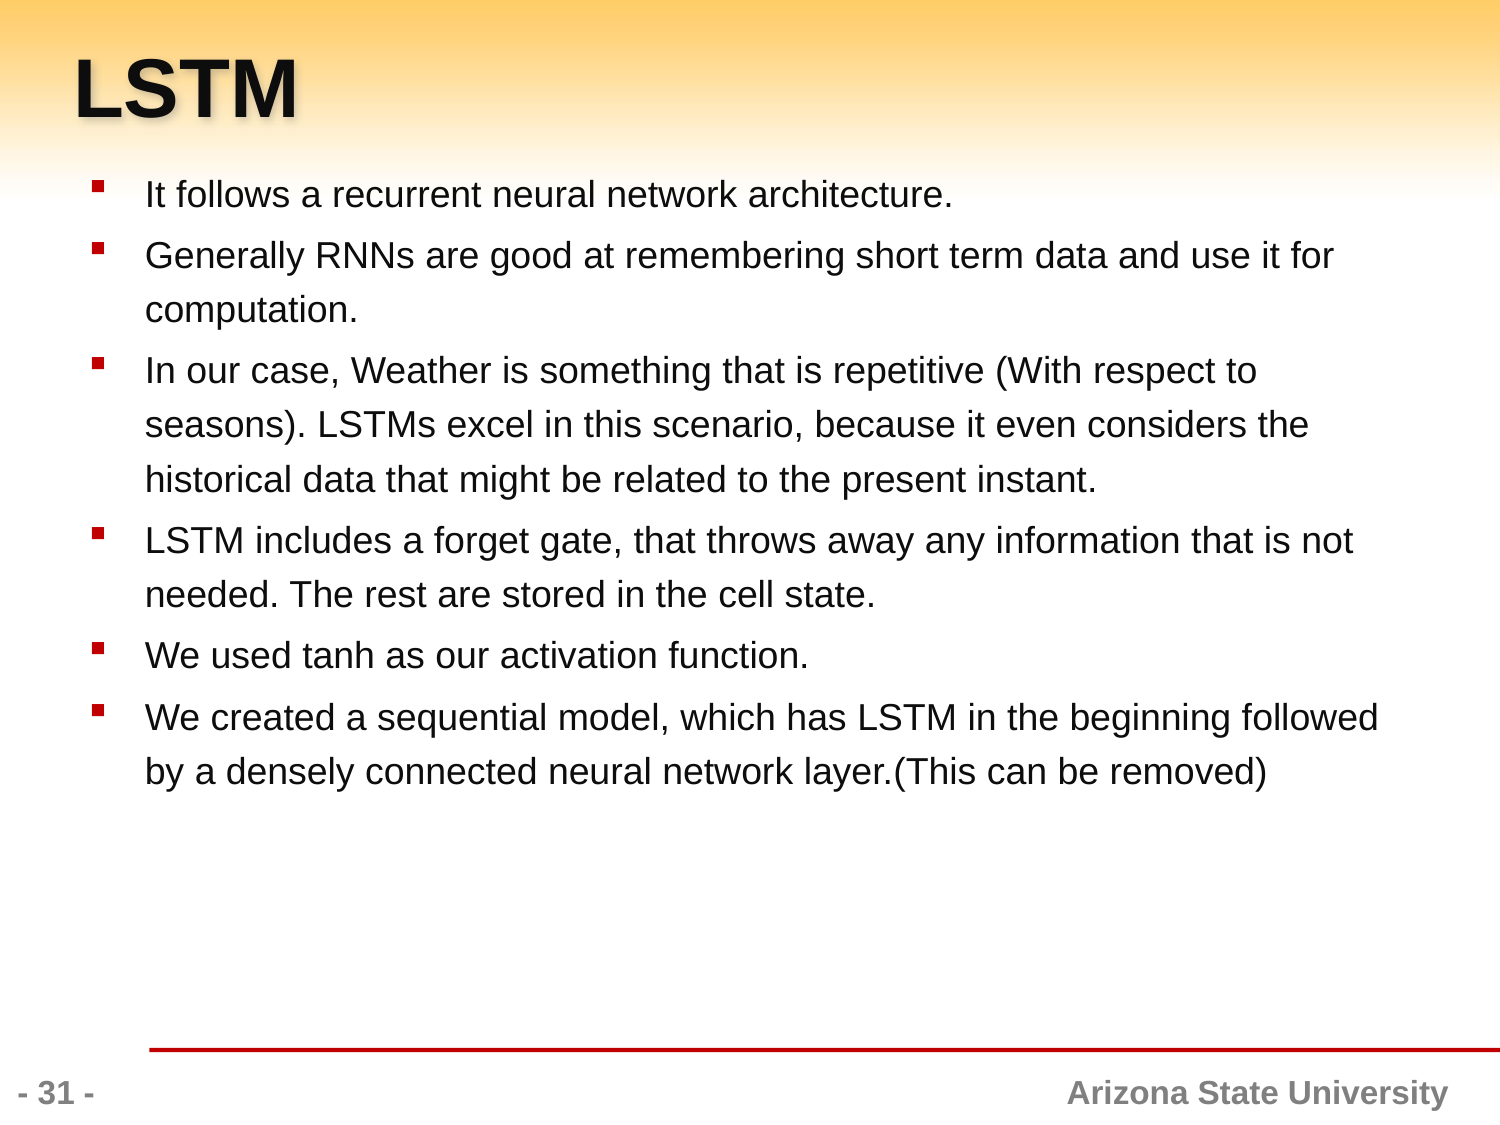

# LSTM
It follows a recurrent neural network architecture.
Generally RNNs are good at remembering short term data and use it for computation.
In our case, Weather is something that is repetitive (With respect to seasons). LSTMs excel in this scenario, because it even considers the historical data that might be related to the present instant.
LSTM includes a forget gate, that throws away any information that is not needed. The rest are stored in the cell state.
We used tanh as our activation function.
We created a sequential model, which has LSTM in the beginning followed by a densely connected neural network layer.(This can be removed)
- 31 -